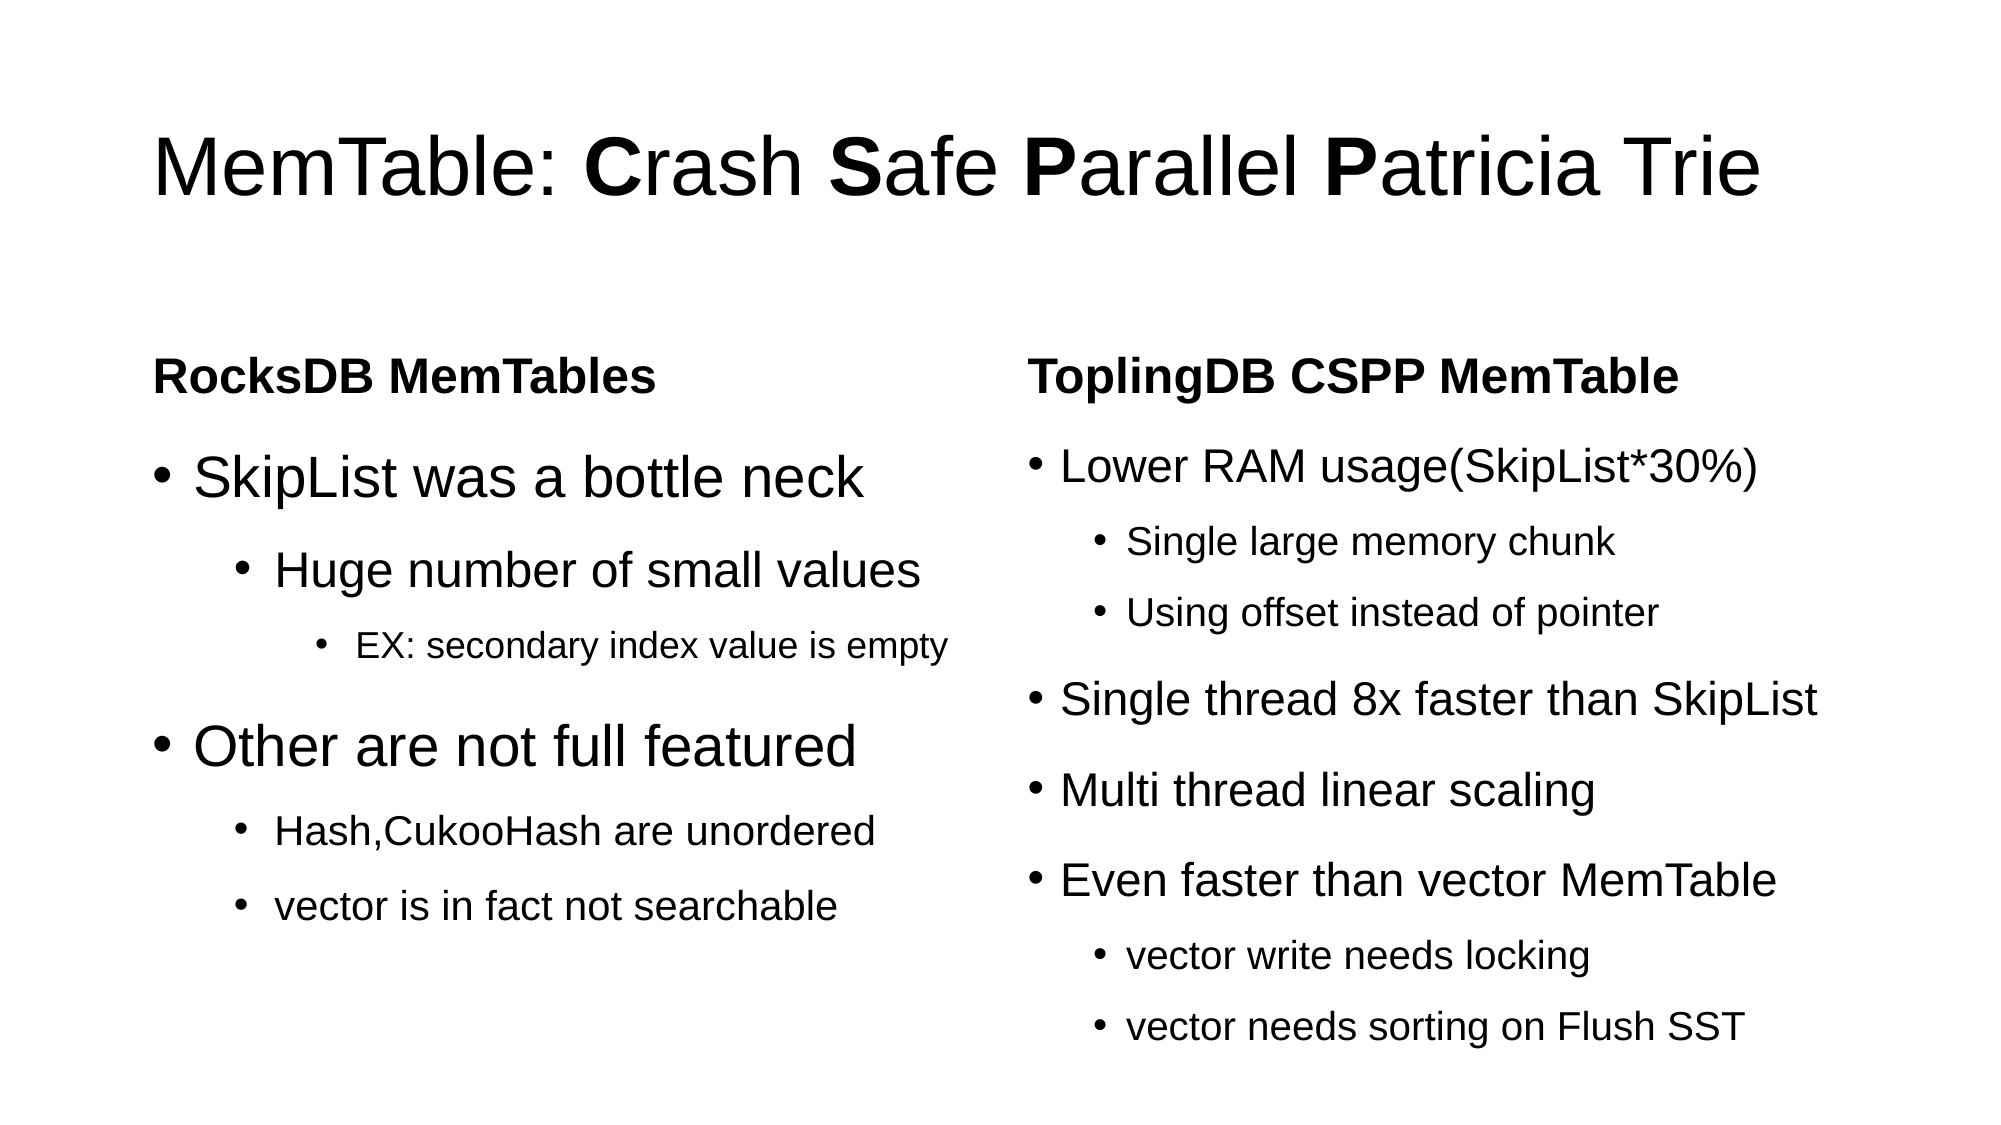

# MemTable: Crash Safe Parallel Patricia Trie
RocksDB MemTables
ToplingDB CSPP MemTable
SkipList was a bottle neck
Huge number of small values
EX: secondary index value is empty
Other are not full featured
Hash,CukooHash are unordered
vector is in fact not searchable
Lower RAM usage(SkipList*30%)
Single large memory chunk
Using offset instead of pointer
Single thread 8x faster than SkipList
Multi thread linear scaling
Even faster than vector MemTable
vector write needs locking
vector needs sorting on Flush SST